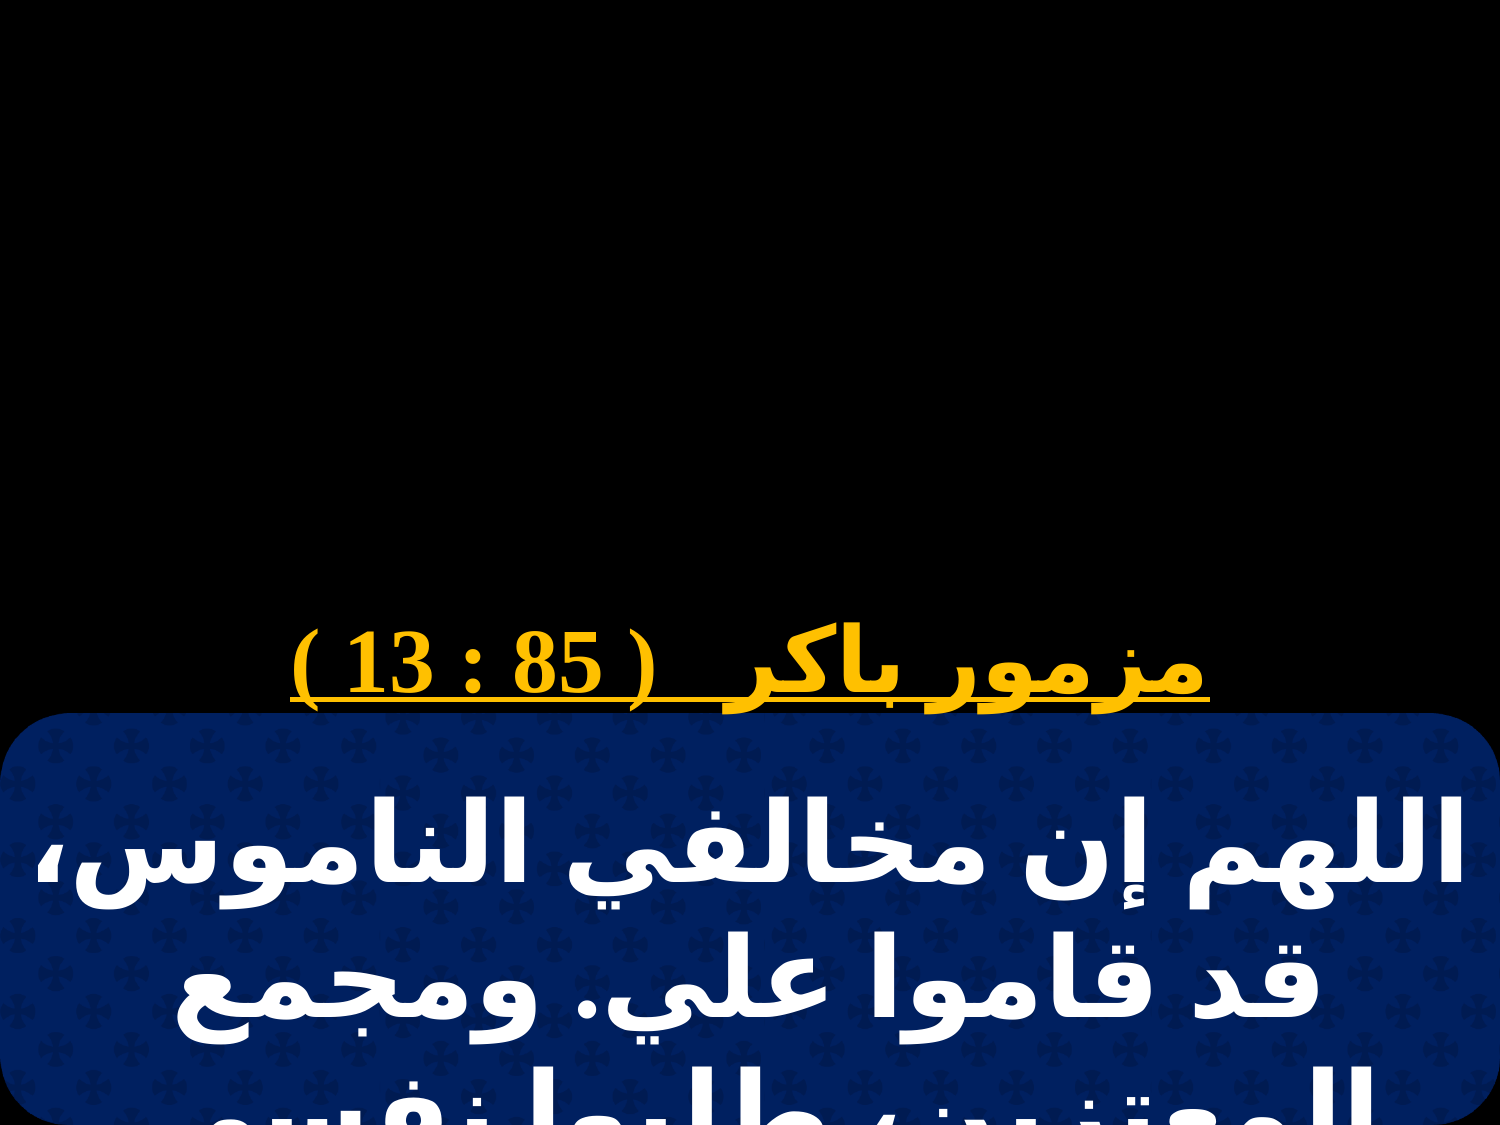

مزمور باكر   ( 85 : 13 )
اللهم إن مخالفي الناموس، قد قاموا علي. ومجمع المعتزين، طلبوا نفسي.